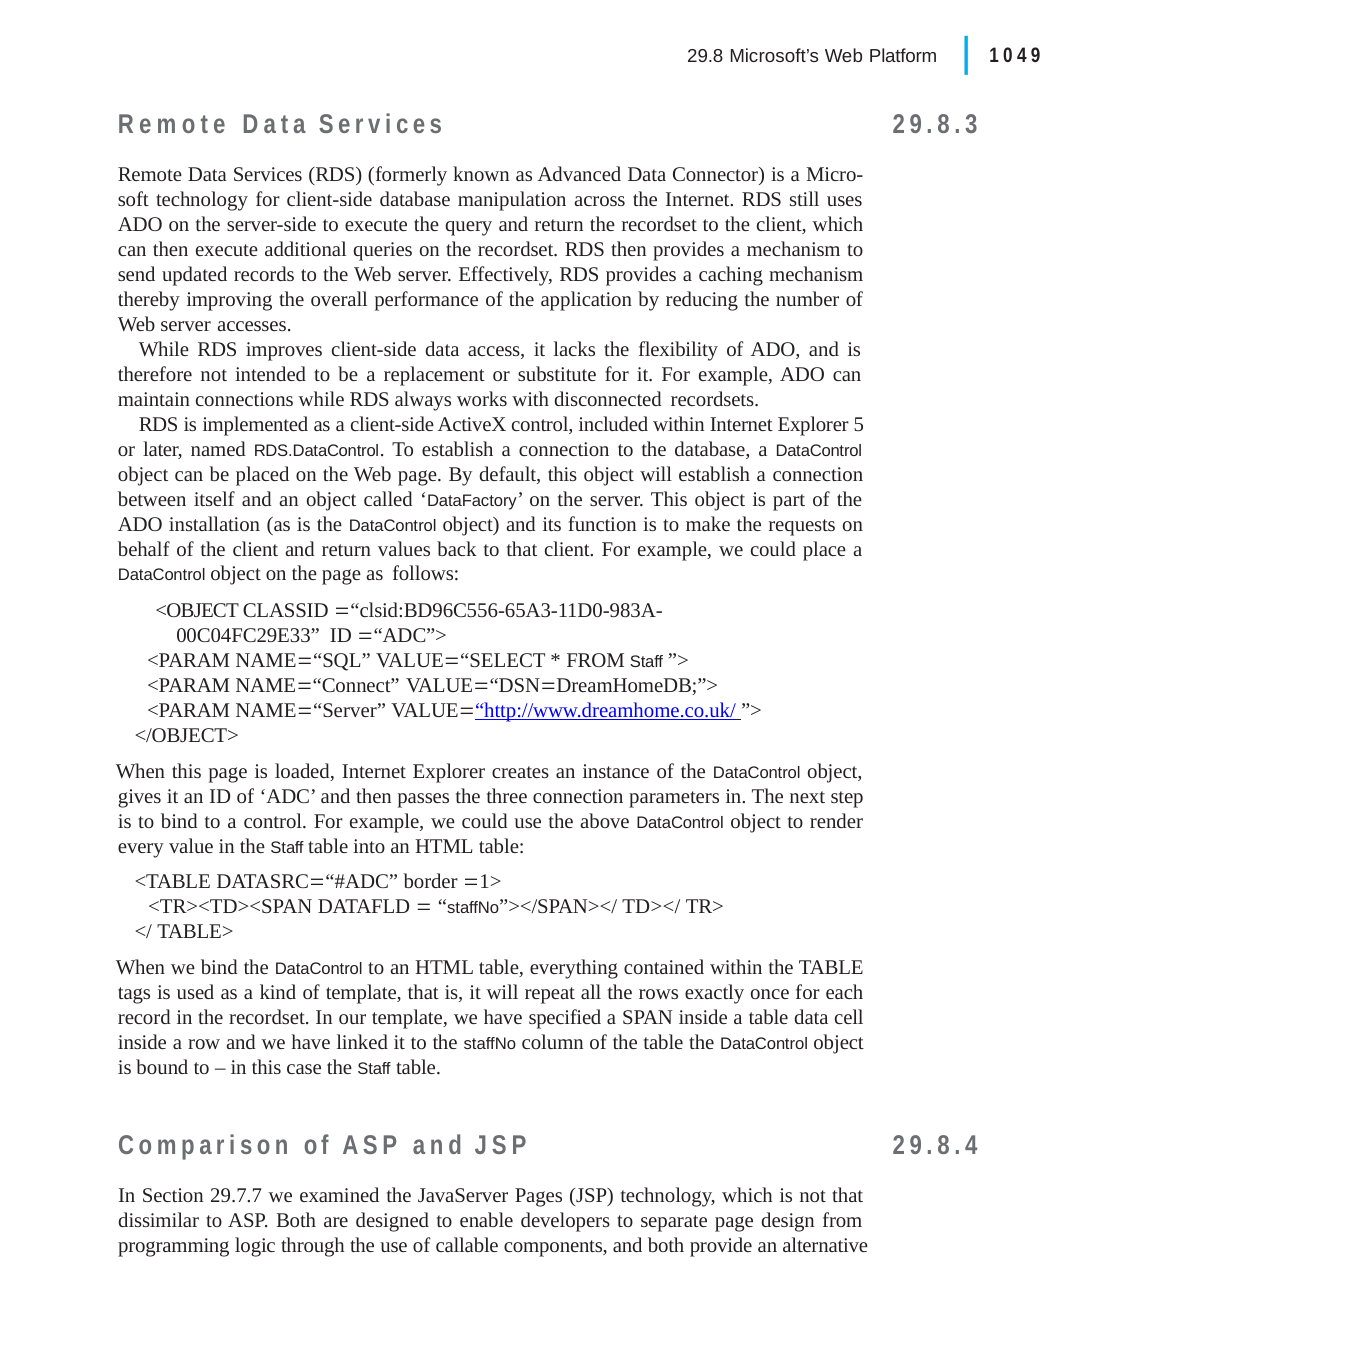

|
29.8 Microsoft’s Web Platform	1049
Remote Data Services
Remote Data Services (RDS) (formerly known as Advanced Data Connector) is a Micro-  soft technology for client-side database manipulation across the Internet. RDS still uses  ADO on the server-side to execute the query and return the recordset to the client, which  can then execute additional queries on the recordset. RDS then provides a mechanism to  send updated records to the Web server. Effectively, RDS provides a caching mechanism  thereby improving the overall performance of the application by reducing the number of  Web server accesses.
While RDS improves client-side data access, it lacks the flexibility of ADO, and is  therefore not intended to be a replacement or substitute for it. For example, ADO can  maintain connections while RDS always works with disconnected recordsets.
RDS is implemented as a client-side ActiveX control, included within Internet Explorer 5  or later, named RDS.DataControl. To establish a connection to the database, a DataControl  object can be placed on the Web page. By default, this object will establish a connection  between itself and an object called ‘DataFactory’ on the server. This object is part of the  ADO installation (as is the DataControl object) and its function is to make the requests on  behalf of the client and return values back to that client. For example, we could place a  DataControl object on the page as follows:
<OBJECT CLASSID =“clsid:BD96C556-65A3-11D0-983A-00C04FC29E33”  ID =“ADC”>
<PARAM NAME=“SQL” VALUE=“SELECT * FROM Staff ”>
<PARAM NAME=“Connect” VALUE=“DSN=DreamHomeDB;”>
<PARAM NAME=“Server” VALUE=“http://www.dreamhome.co.uk/ ”>
</OBJECT>
When this page is loaded, Internet Explorer creates an instance of the DataControl object,  gives it an ID of ‘ADC’ and then passes the three connection parameters in. The next step  is to bind to a control. For example, we could use the above DataControl object to render  every value in the Staff table into an HTML table:
<TABLE DATASRC=“#ADC” border =1>
<TR><TD><SPAN DATAFLD = “staffNo”></SPAN></ TD></ TR>
</ TABLE>
When we bind the DataControl to an HTML table, everything contained within the TABLE  tags is used as a kind of template, that is, it will repeat all the rows exactly once for each  record in the recordset. In our template, we have specified a SPAN inside a table data cell  inside a row and we have linked it to the staffNo column of the table the DataControl object  is bound to – in this case the Staff table.
29.8.3
Comparison of ASP and JSP
In Section 29.7.7 we examined the JavaServer Pages (JSP) technology, which is not that  dissimilar to ASP. Both are designed to enable developers to separate page design from  programming logic through the use of callable components, and both provide an alternative
29.8.4